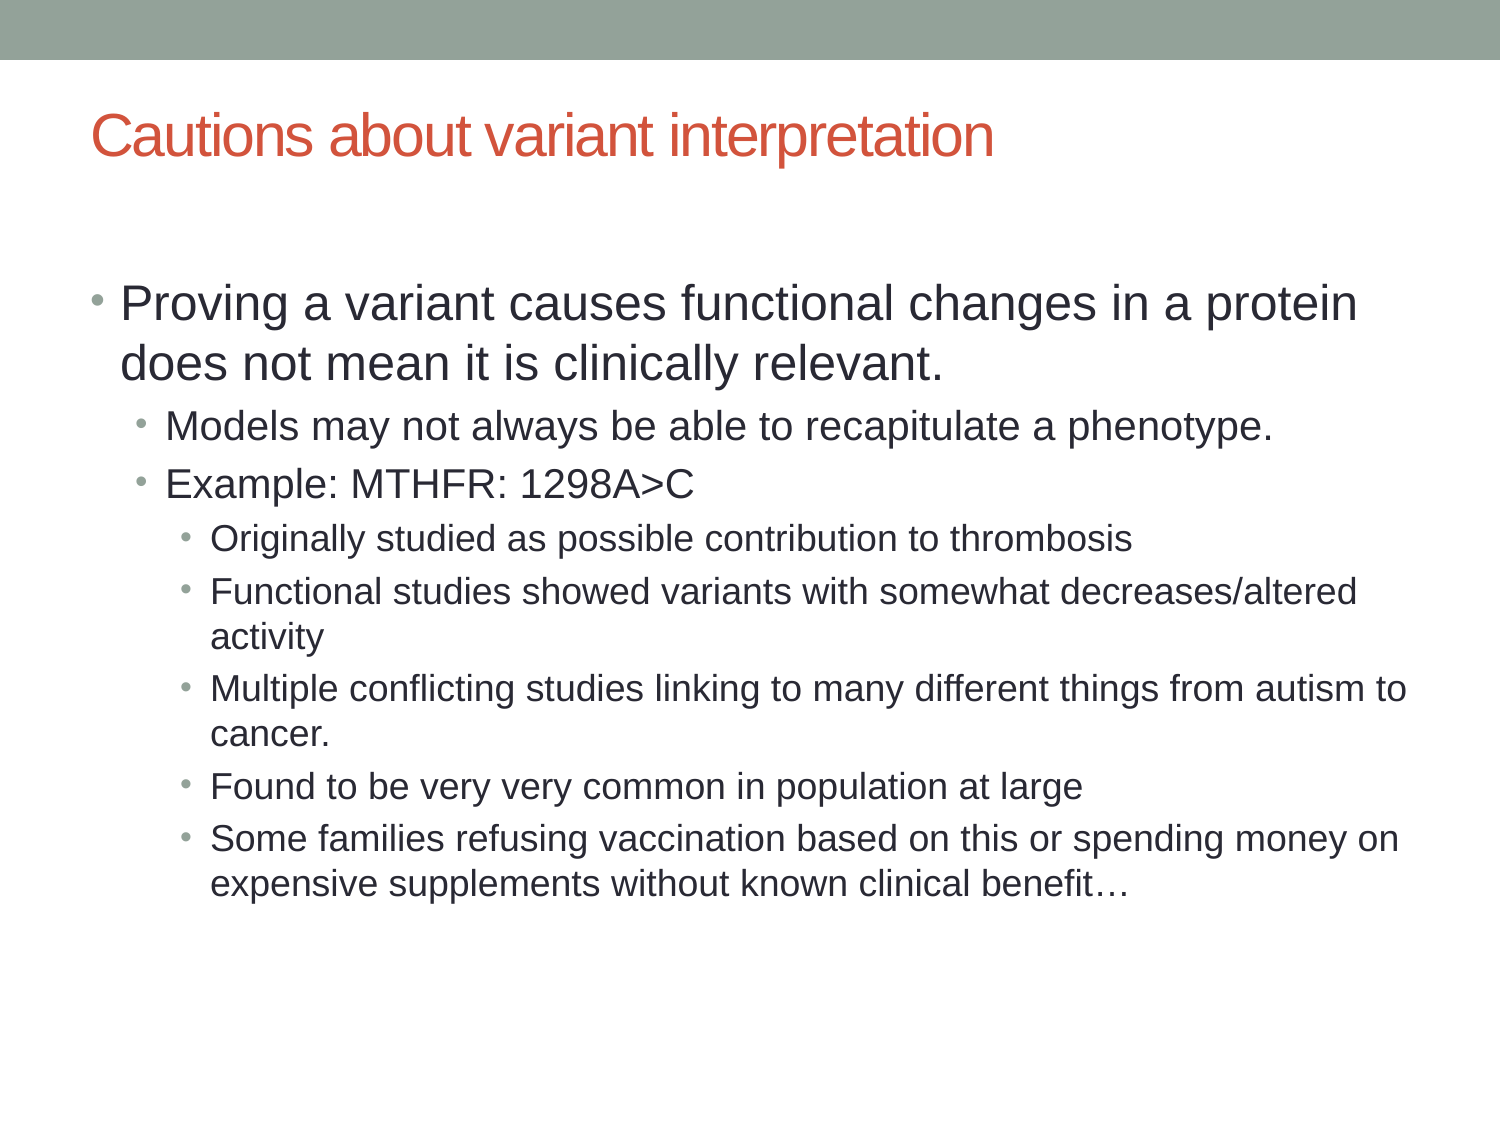

# Cautions about variant interpretation
Proving a variant causes functional changes in a protein does not mean it is clinically relevant.
Models may not always be able to recapitulate a phenotype.
Example: MTHFR: 1298A>C
Originally studied as possible contribution to thrombosis
Functional studies showed variants with somewhat decreases/altered activity
Multiple conflicting studies linking to many different things from autism to cancer.
Found to be very very common in population at large
Some families refusing vaccination based on this or spending money on expensive supplements without known clinical benefit…